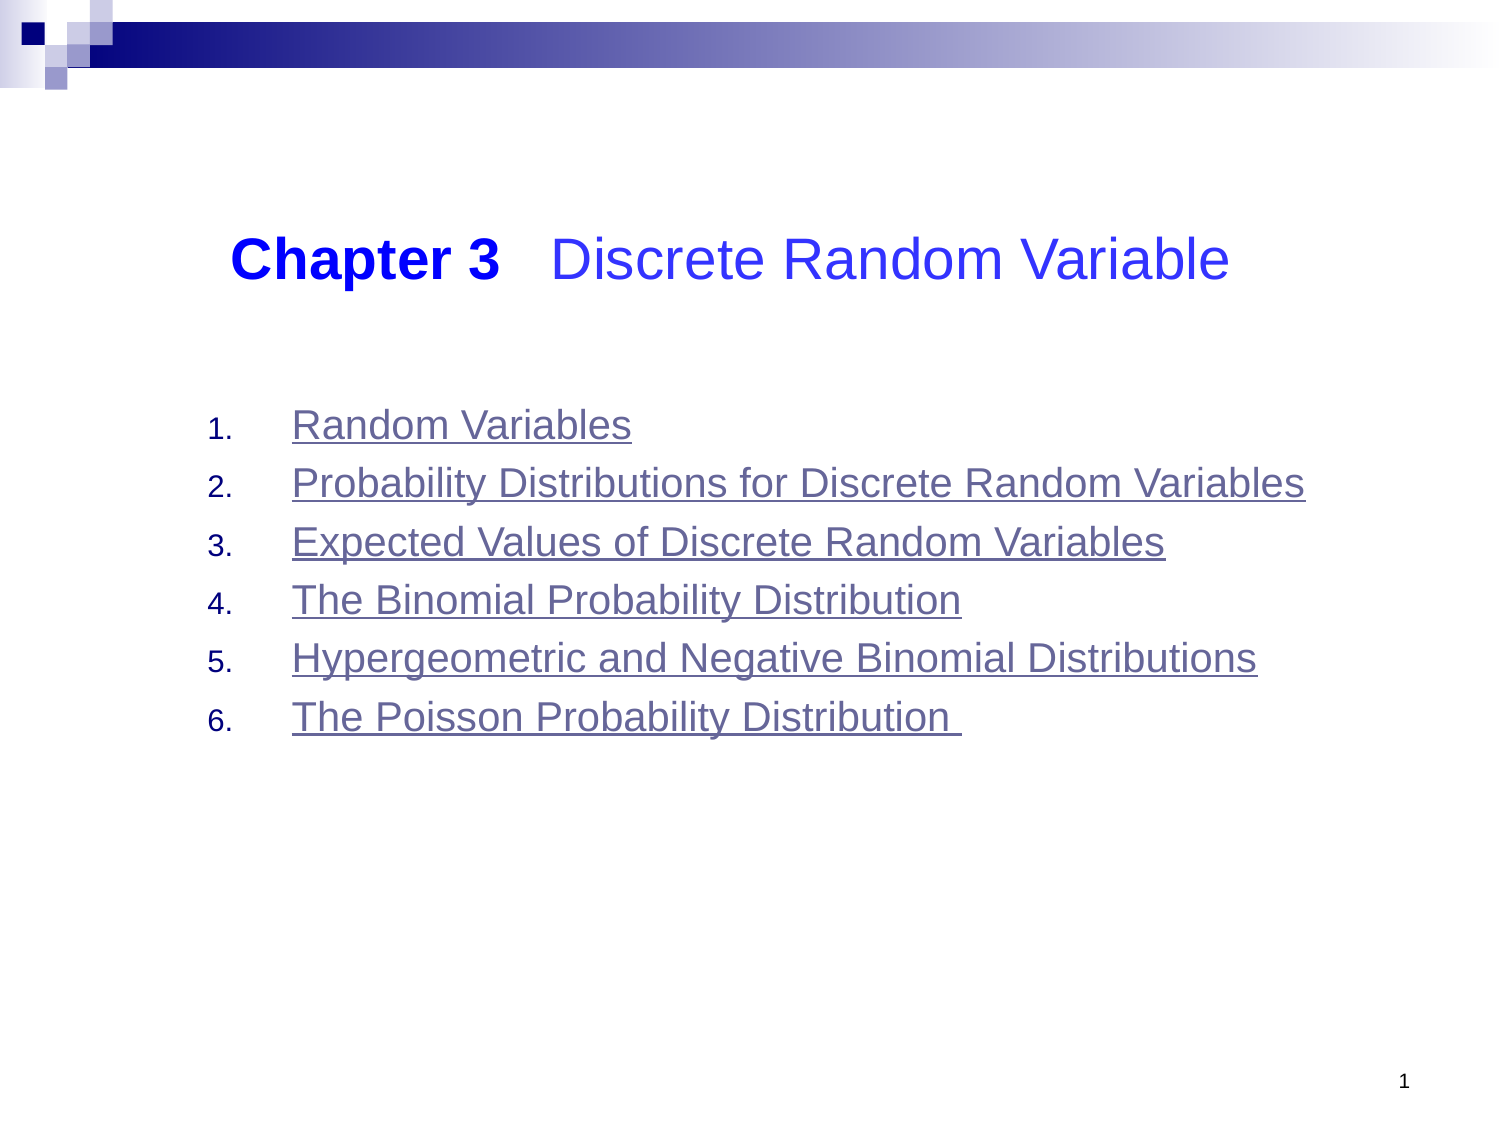

Chapter 3   Discrete Random Variable

Random Variables
Probability Distributions for Discrete Random Variables
Expected Values of Discrete Random Variables
The Binomial Probability Distribution
Hypergeometric and Negative Binomial Distributions
The Poisson Probability Distribution
1